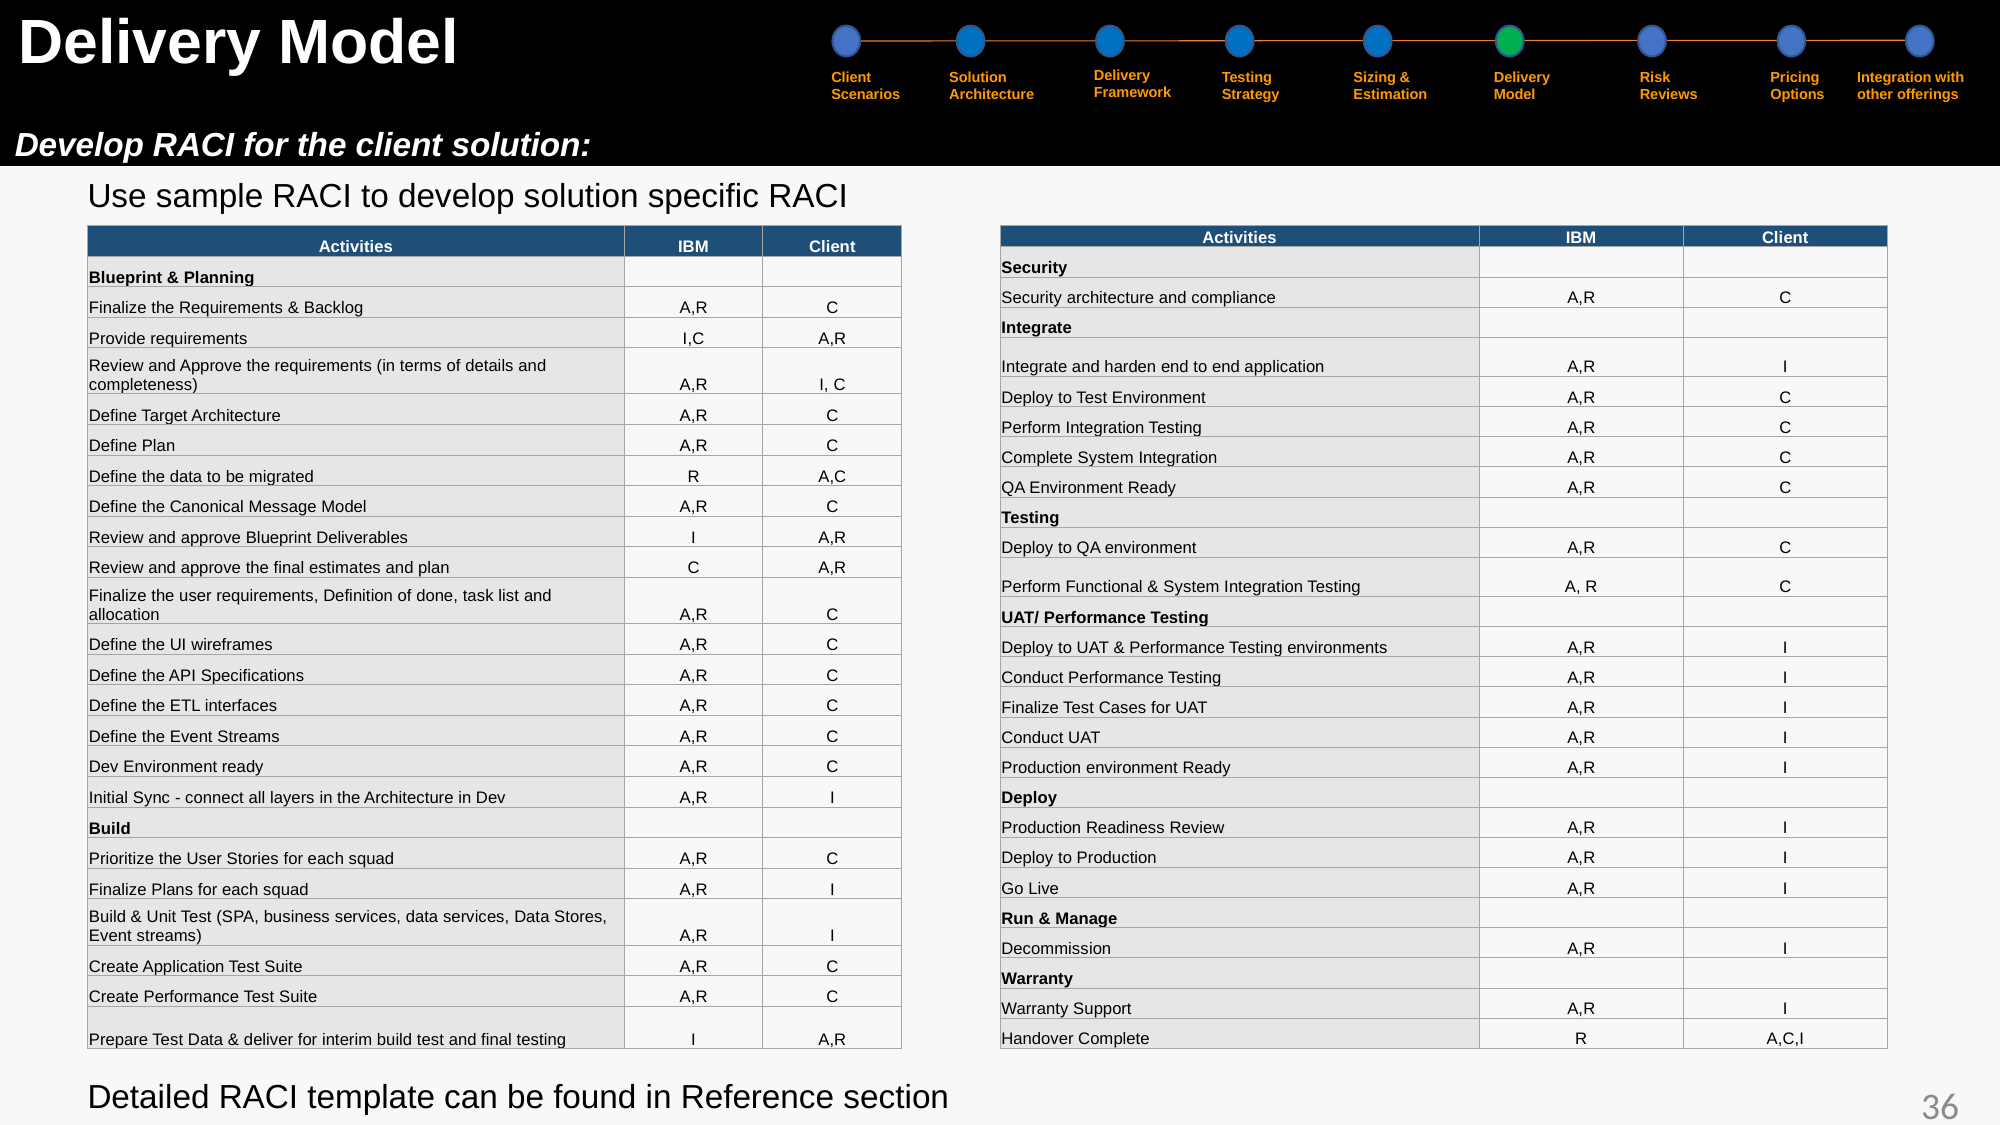

# Delivery Model

Delivery Framework
Client Scenarios
Solution Architecture
Testing Strategy
Sizing & Estimation
Delivery Model
Risk Reviews
Pricing Options
Integration with other offerings
Develop RACI for the client solution:

Use sample RACI to develop solution specific RACI
| Activities | IBM | Client |
| --- | --- | --- |
| Security |  |  |
| Security architecture and compliance | A,R | C |
| Integrate |  |  |
| Integrate and harden end to end application | A,R | I |
| Deploy to Test Environment | A,R | C |
| Perform Integration Testing | A,R | C |
| Complete System Integration | A,R | C |
| QA Environment Ready | A,R | C |
| Testing |  |  |
| Deploy to QA environment | A,R | C |
| Perform Functional & System Integration Testing | A, R | C |
| UAT/ Performance Testing |  |  |
| Deploy to UAT & Performance Testing environments | A,R | I |
| Conduct Performance Testing | A,R | I |
| Finalize Test Cases for UAT | A,R | I |
| Conduct UAT | A,R | I |
| Production environment Ready | A,R | I |
| Deploy |  |  |
| Production Readiness Review | A,R | I |
| Deploy to Production | A,R | I |
| Go Live | A,R | I |
| Run & Manage |  |  |
| Decommission | A,R | I |
| Warranty |  |  |
| Warranty Support | A,R | I |
| Handover Complete | R | A,C,I |
| Activities | IBM | Client |
| --- | --- | --- |
| Blueprint & Planning |  |  |
| Finalize the Requirements & Backlog | A,R | C |
| Provide requirements | I,C | A,R |
| Review and Approve the requirements (in terms of details and completeness) | A,R | I, C |
| Define Target Architecture | A,R | C |
| Define Plan | A,R | C |
| Define the data to be migrated | R | A,C |
| Define the Canonical Message Model | A,R | C |
| Review and approve Blueprint Deliverables | I | A,R |
| Review and approve the final estimates and plan | C | A,R |
| Finalize the user requirements, Definition of done, task list and allocation | A,R | C |
| Define the UI wireframes | A,R | C |
| Define the API Specifications | A,R | C |
| Define the ETL interfaces | A,R | C |
| Define the Event Streams | A,R | C |
| Dev Environment ready | A,R | C |
| Initial Sync - connect all layers in the Architecture in Dev | A,R | I |
| Build |  |  |
| Prioritize the User Stories for each squad | A,R | C |
| Finalize Plans for each squad | A,R | I |
| Build & Unit Test (SPA, business services, data services, Data Stores, Event streams) | A,R | I |
| Create Application Test Suite | A,R | C |
| Create Performance Test Suite | A,R | C |
| Prepare Test Data & deliver for interim build test and final testing | I | A,R |
Detailed RACI template can be found in Reference section
36